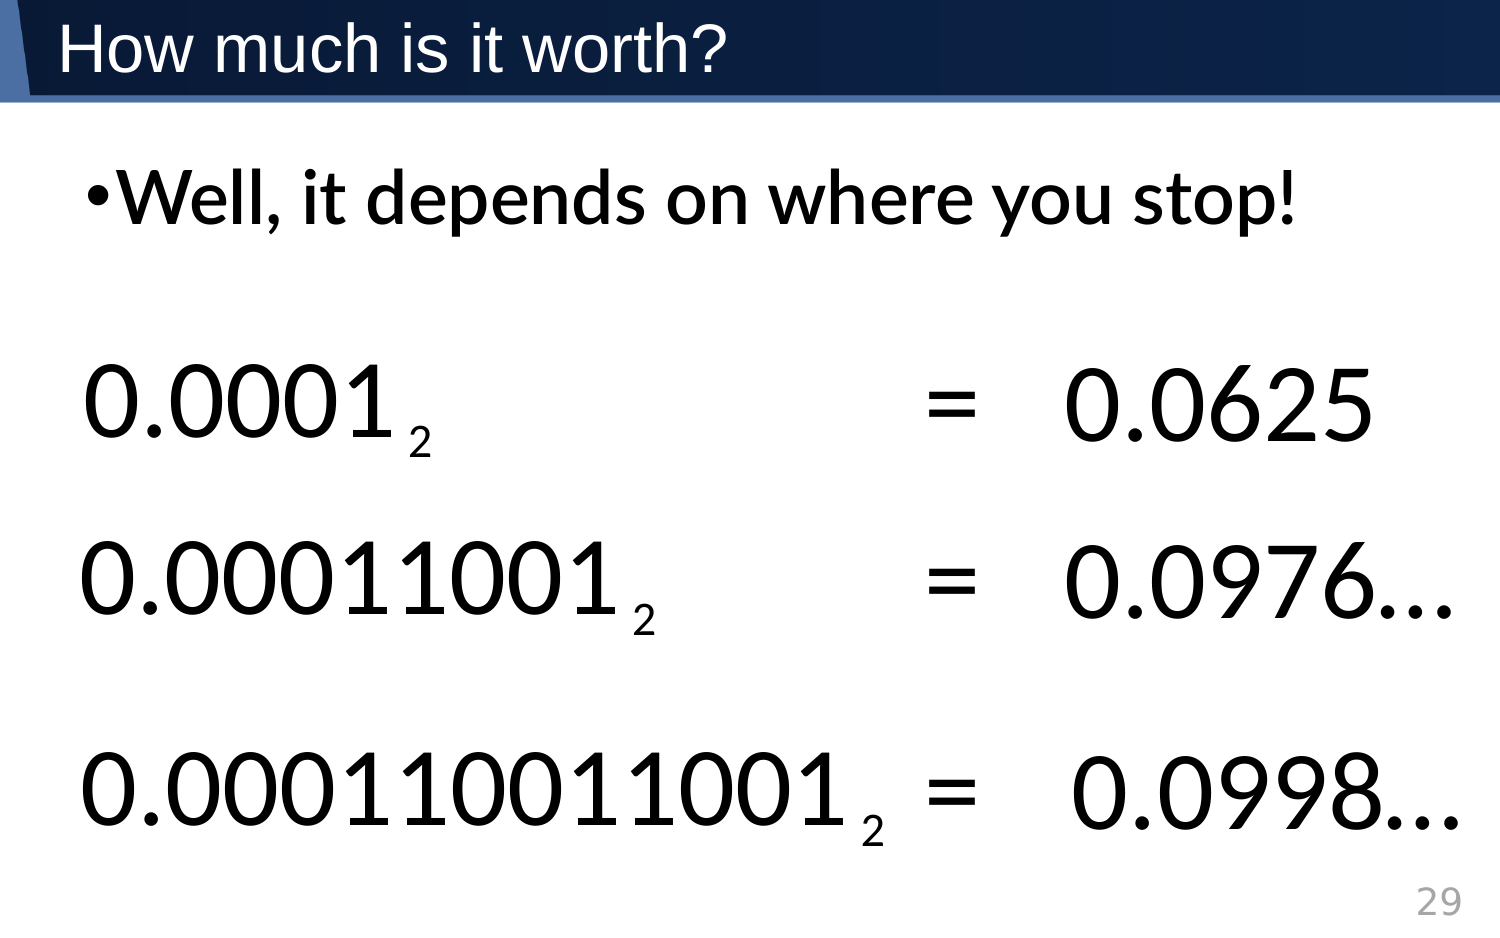

# How much is it worth?
Well, it depends on where you stop!
0.0001 2
=
0.0625
0.00011001 2
=
0.0976…
0.000110011001 2
=
0.0998…
29